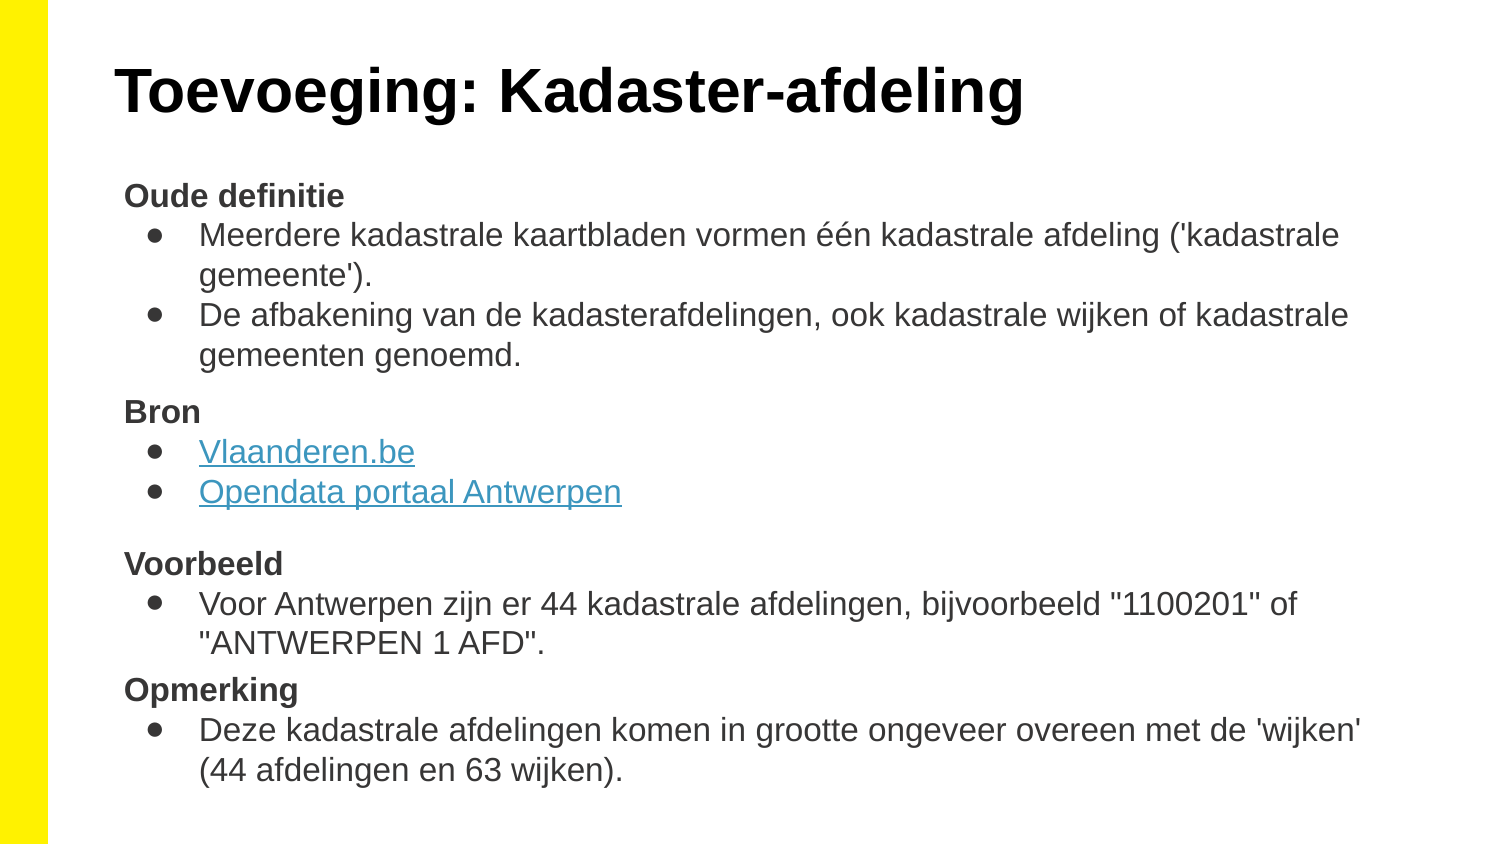

Toevoeging: Kadaster-afdeling
Oude definitie
Meerdere kadastrale kaartbladen vormen één kadastrale afdeling ('kadastrale gemeente').
De afbakening van de kadasterafdelingen, ook kadastrale wijken of kadastrale gemeenten genoemd.
Bron
Vlaanderen.be
Opendata portaal Antwerpen
Voorbeeld
Voor Antwerpen zijn er 44 kadastrale afdelingen, bijvoorbeeld "1100201" of  "ANTWERPEN 1 AFD".
Opmerking
Deze kadastrale afdelingen komen in grootte ongeveer overeen met de 'wijken' (44 afdelingen en 63 wijken).